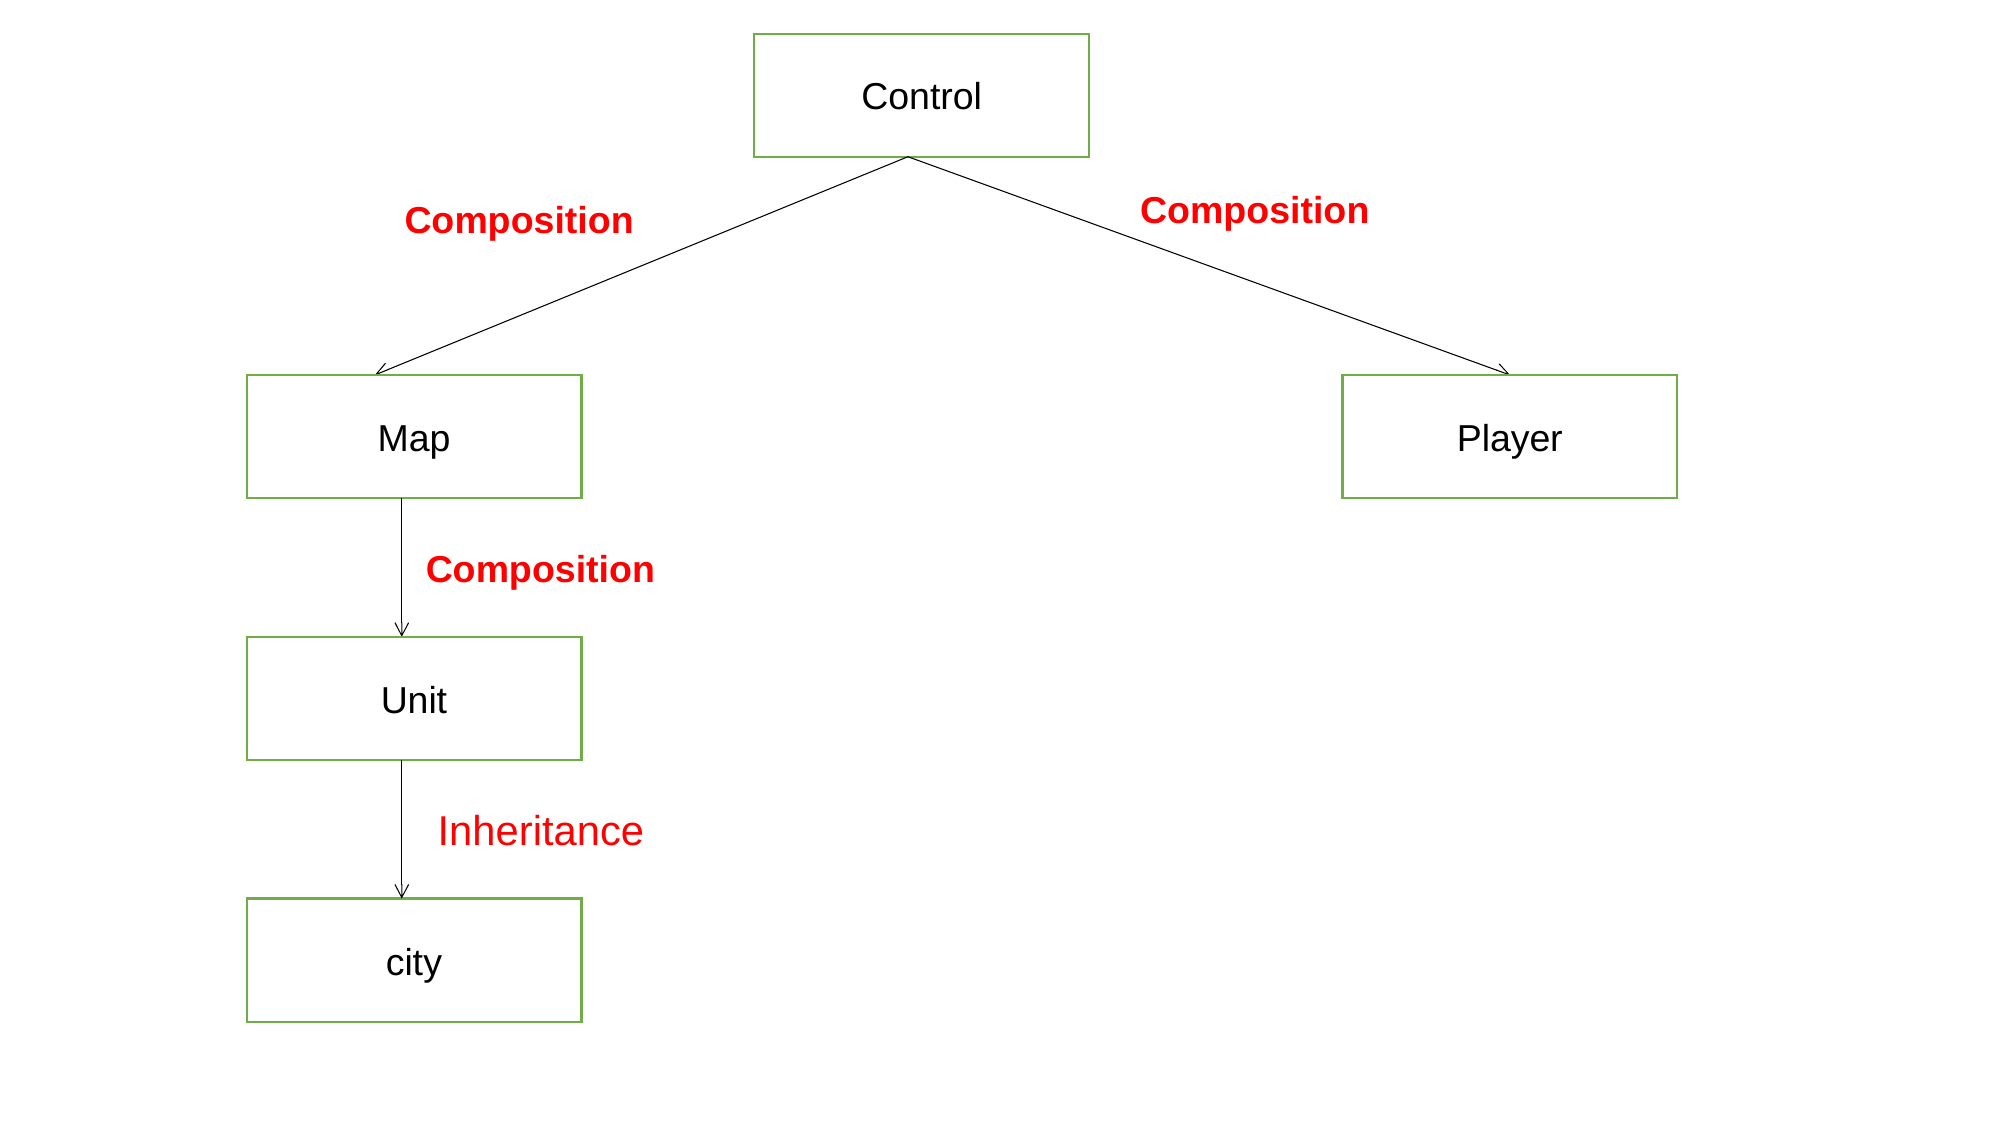

Control
Composition
Composition

Map
Player
Composition

Unit
Inheritance

city